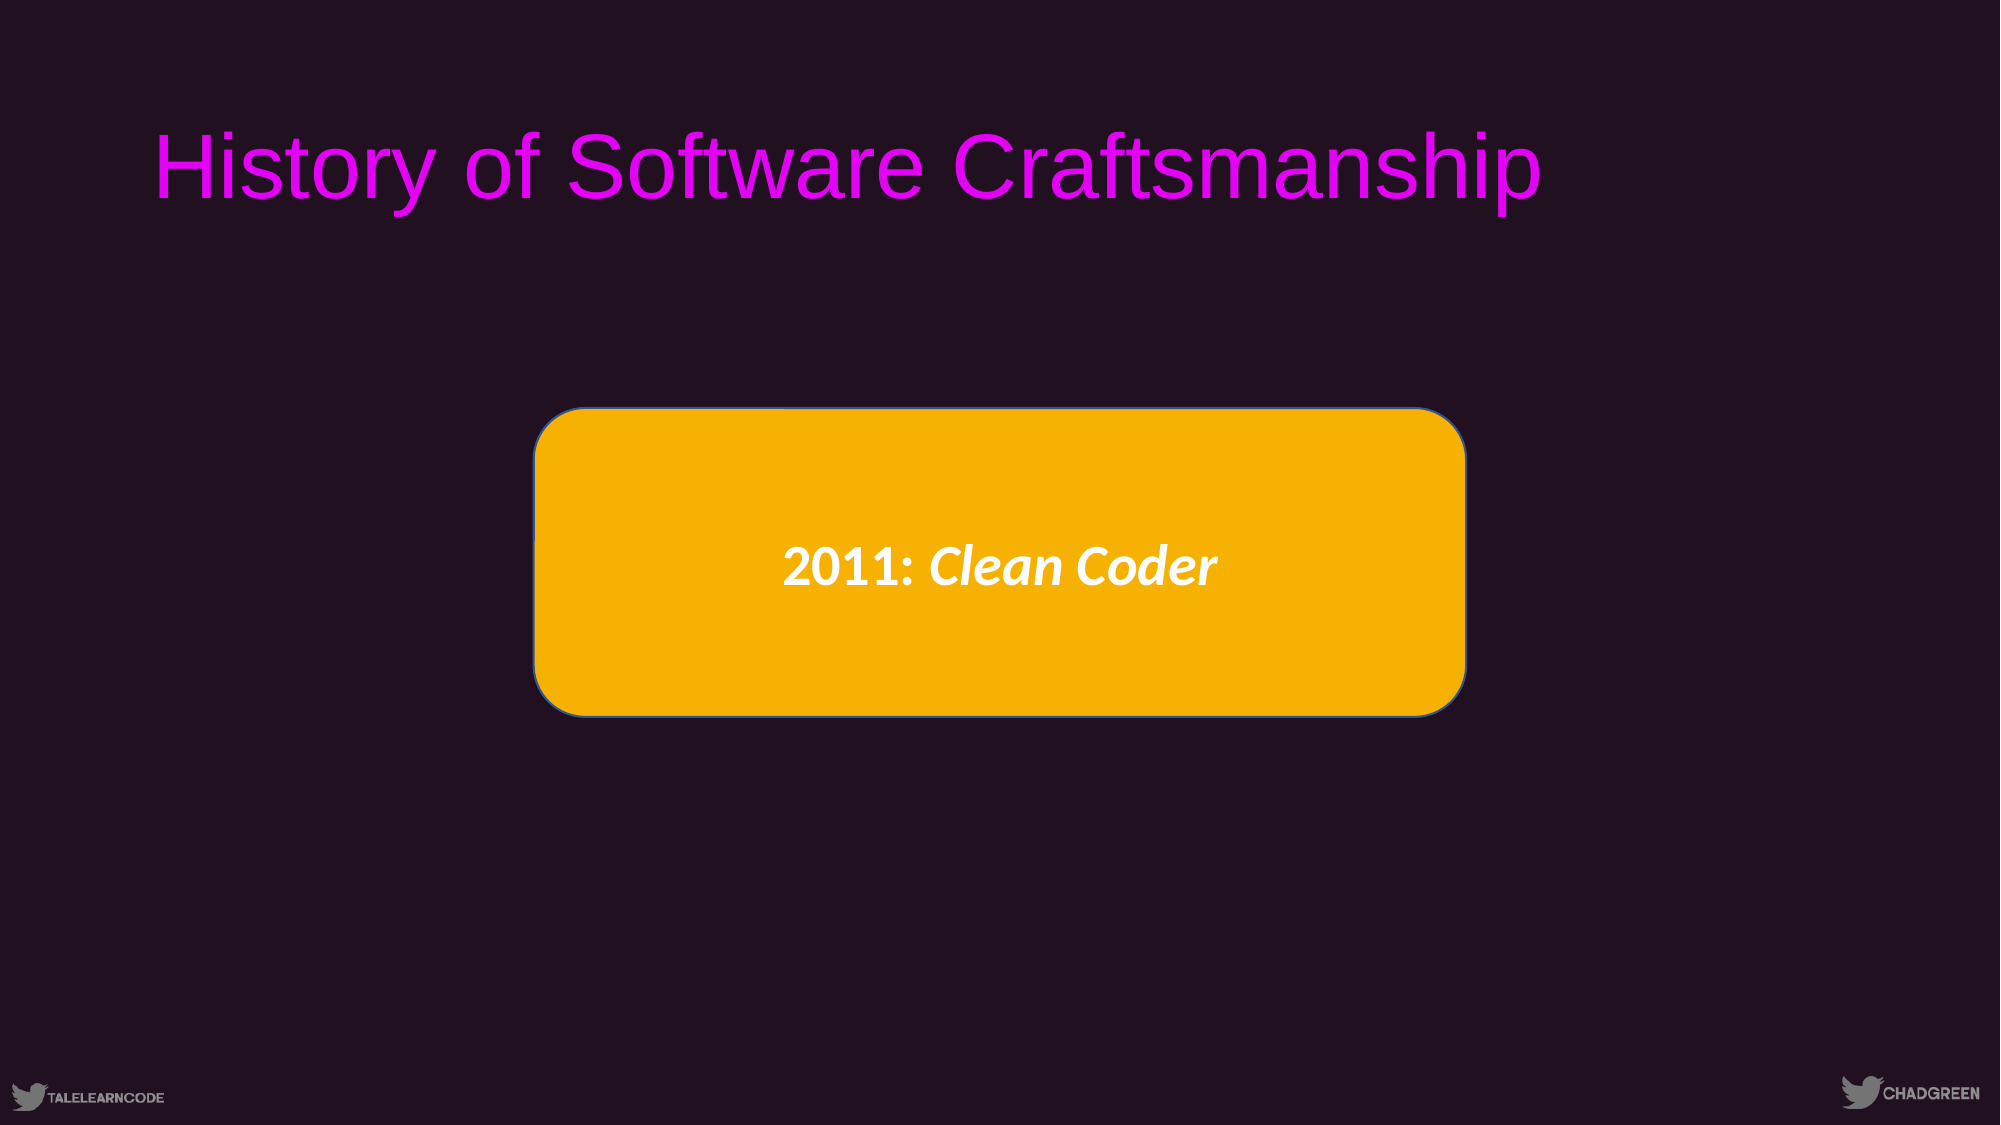

# History of Software Craftsmanship
2011: Clean Coder